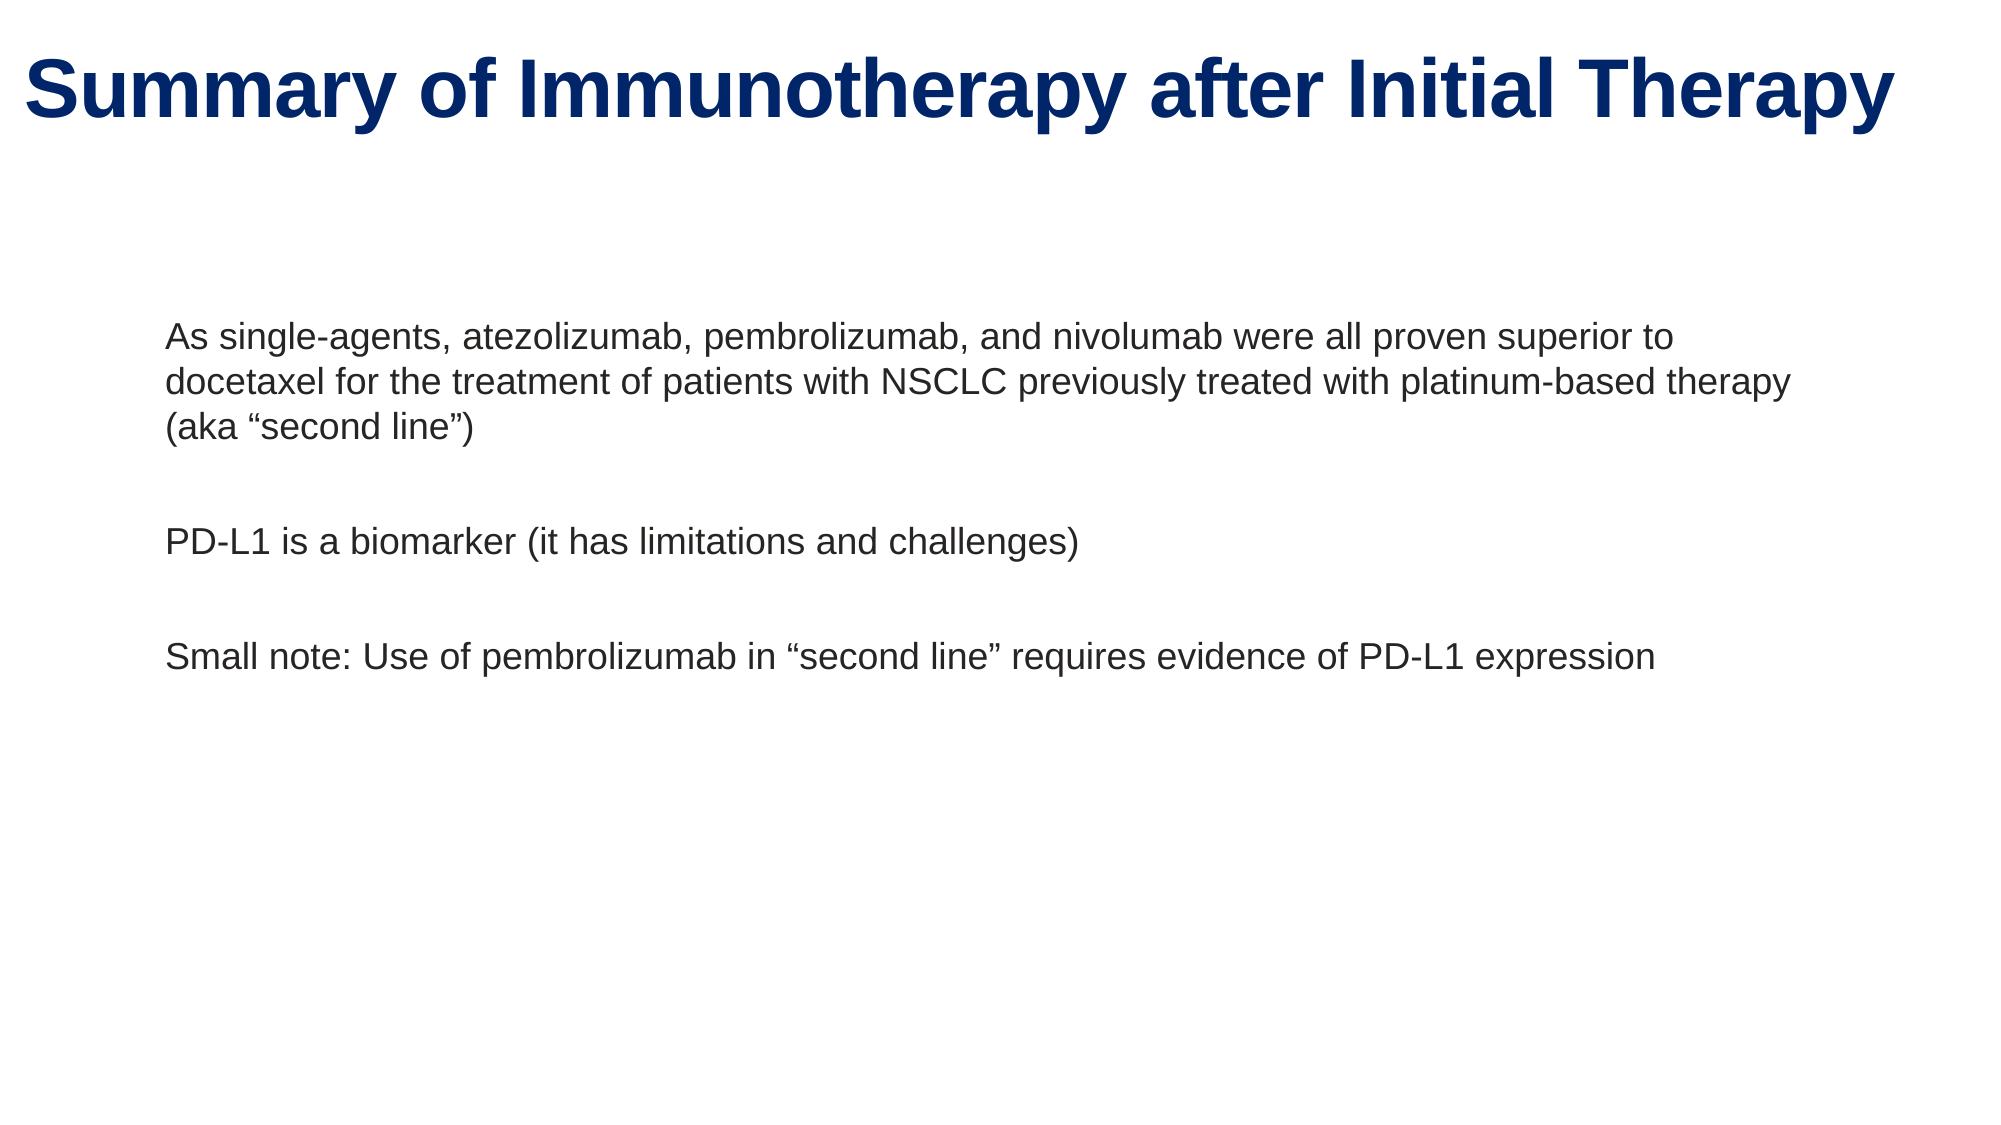

# Summary of Immunotherapy after Initial Therapy
As single-agents, atezolizumab, pembrolizumab, and nivolumab were all proven superior to docetaxel for the treatment of patients with NSCLC previously treated with platinum-based therapy (aka “second line”)

PD-L1 is a biomarker (it has limitations and challenges)

Small note: Use of pembrolizumab in “second line” requires evidence of PD-L1 expression